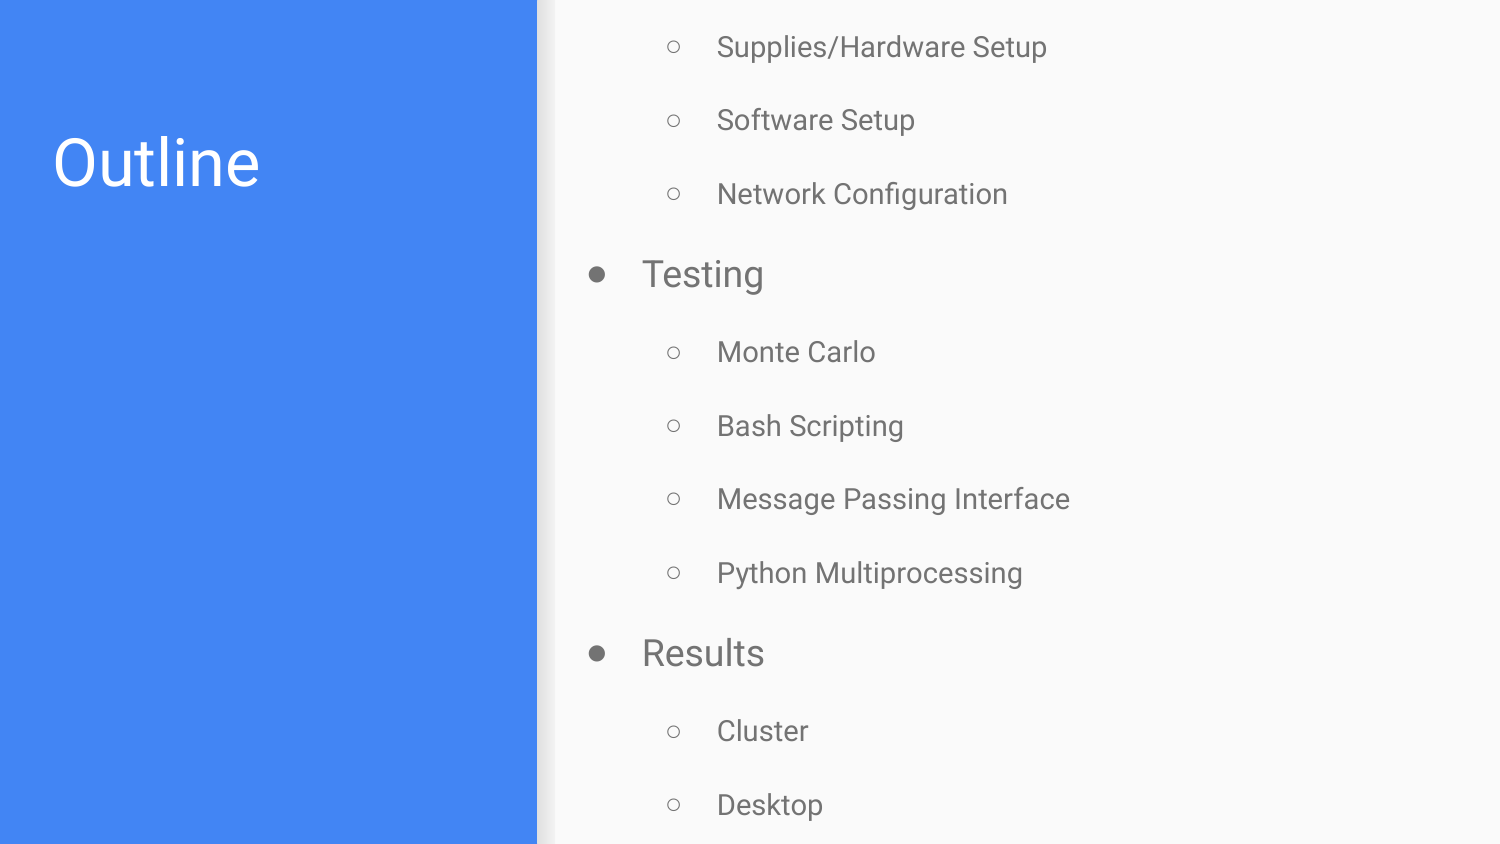

Introduction
Objectives
Setup
Supplies/Hardware Setup
Software Setup
Network Configuration
Testing
Monte Carlo
Bash Scripting
Message Passing Interface
Python Multiprocessing
Results
Cluster
Desktop
Conclusion
Challenges
Further Research
# Outline